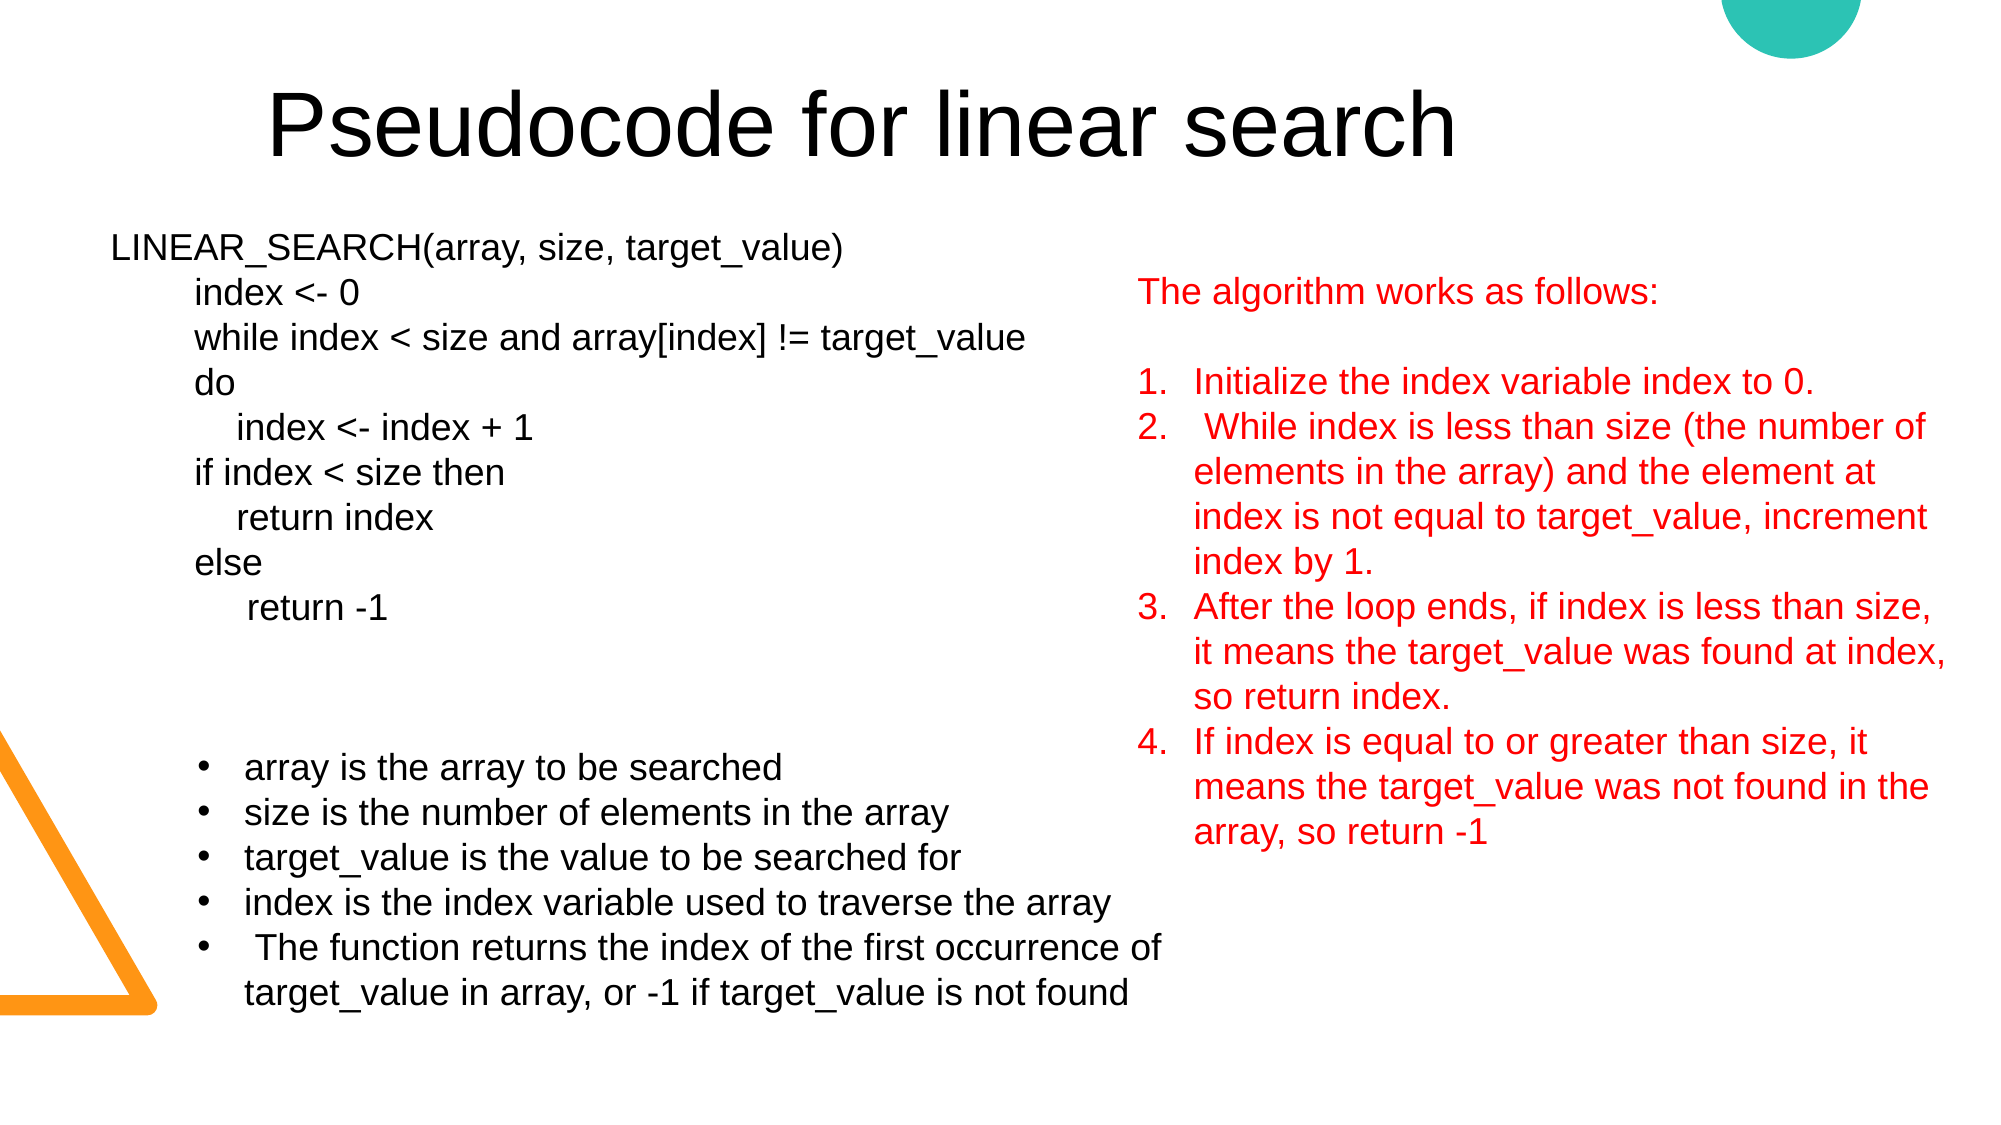

# Pseudocode for linear search
LINEAR_SEARCH(array, size, target_value)
        index <- 0
        while index < size and array[index] != target_value
        do
            index <- index + 1
        if index < size then
            return index
        else
             return -1
The algorithm works as follows:

Initialize the index variable index to 0.
 While index is less than size (the number of elements in the array) and the element at index is not equal to target_value, increment index by 1.
After the loop ends, if index is less than size, it means the target_value was found at index, so return index.
If index is equal to or greater than size, it means the target_value was not found in the array, so return -1
array is the array to be searched
size is the number of elements in the array
target_value is the value to be searched for
index is the index variable used to traverse the array
 The function returns the index of the first occurrence of target_value in array, or -1 if target_value is not found